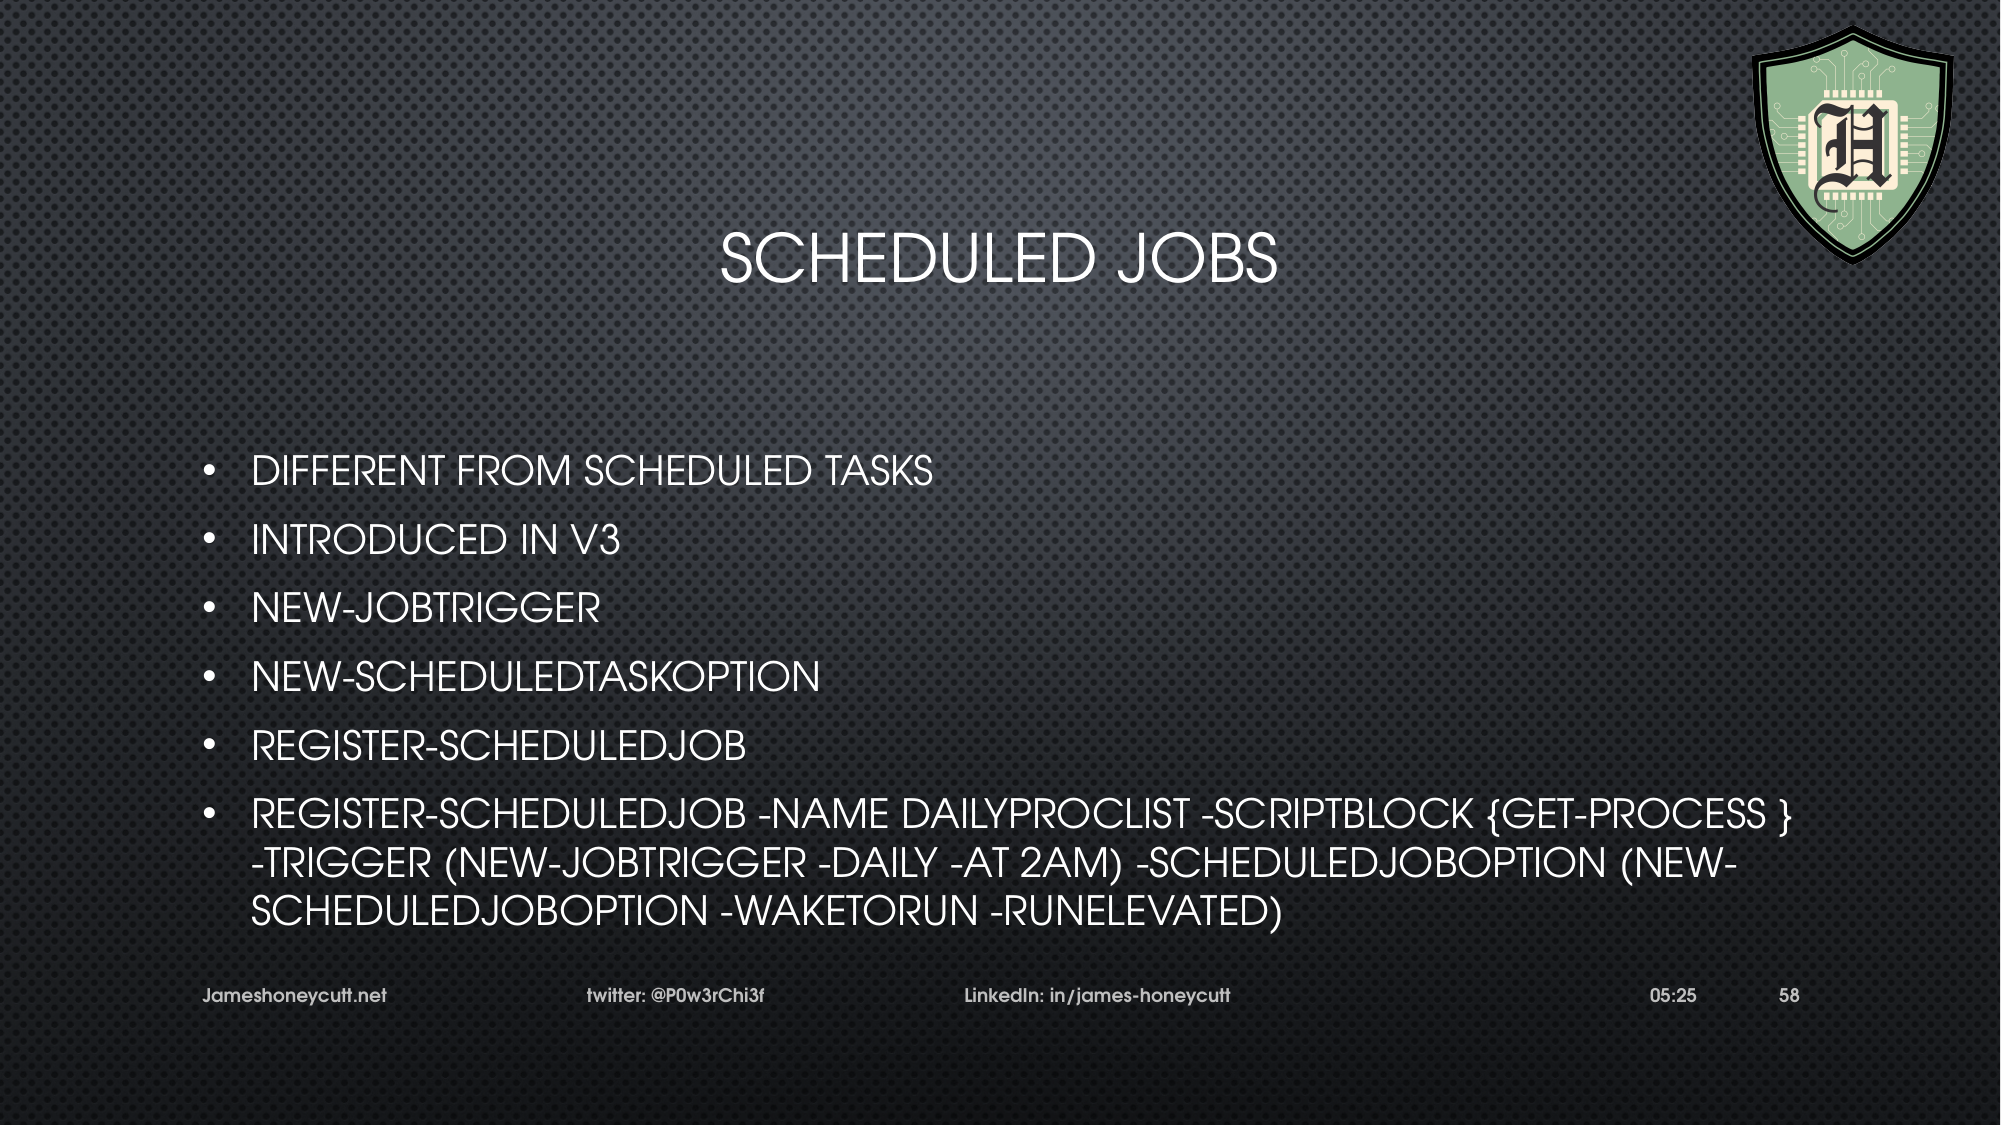

# Scheduled Jobs
Different from scheduled tasks
Introduced in v3
New-jobtrigger
New-ScheduledTaskOption
Register-ScheduledJob
Register-ScheduledJob -Name DailyProcList -ScriptBlock {Get-Process } -Trigger (New-JobTrigger -Daily -At 2am) -ScheduledJobOption (New-ScheduledJobOption -WakeToRun -RunElevated)

Jameshoneycutt.net                                      twitter: @P0w3rChi3f                                      LinkedIn: in/james-honeycutt
05:25
58